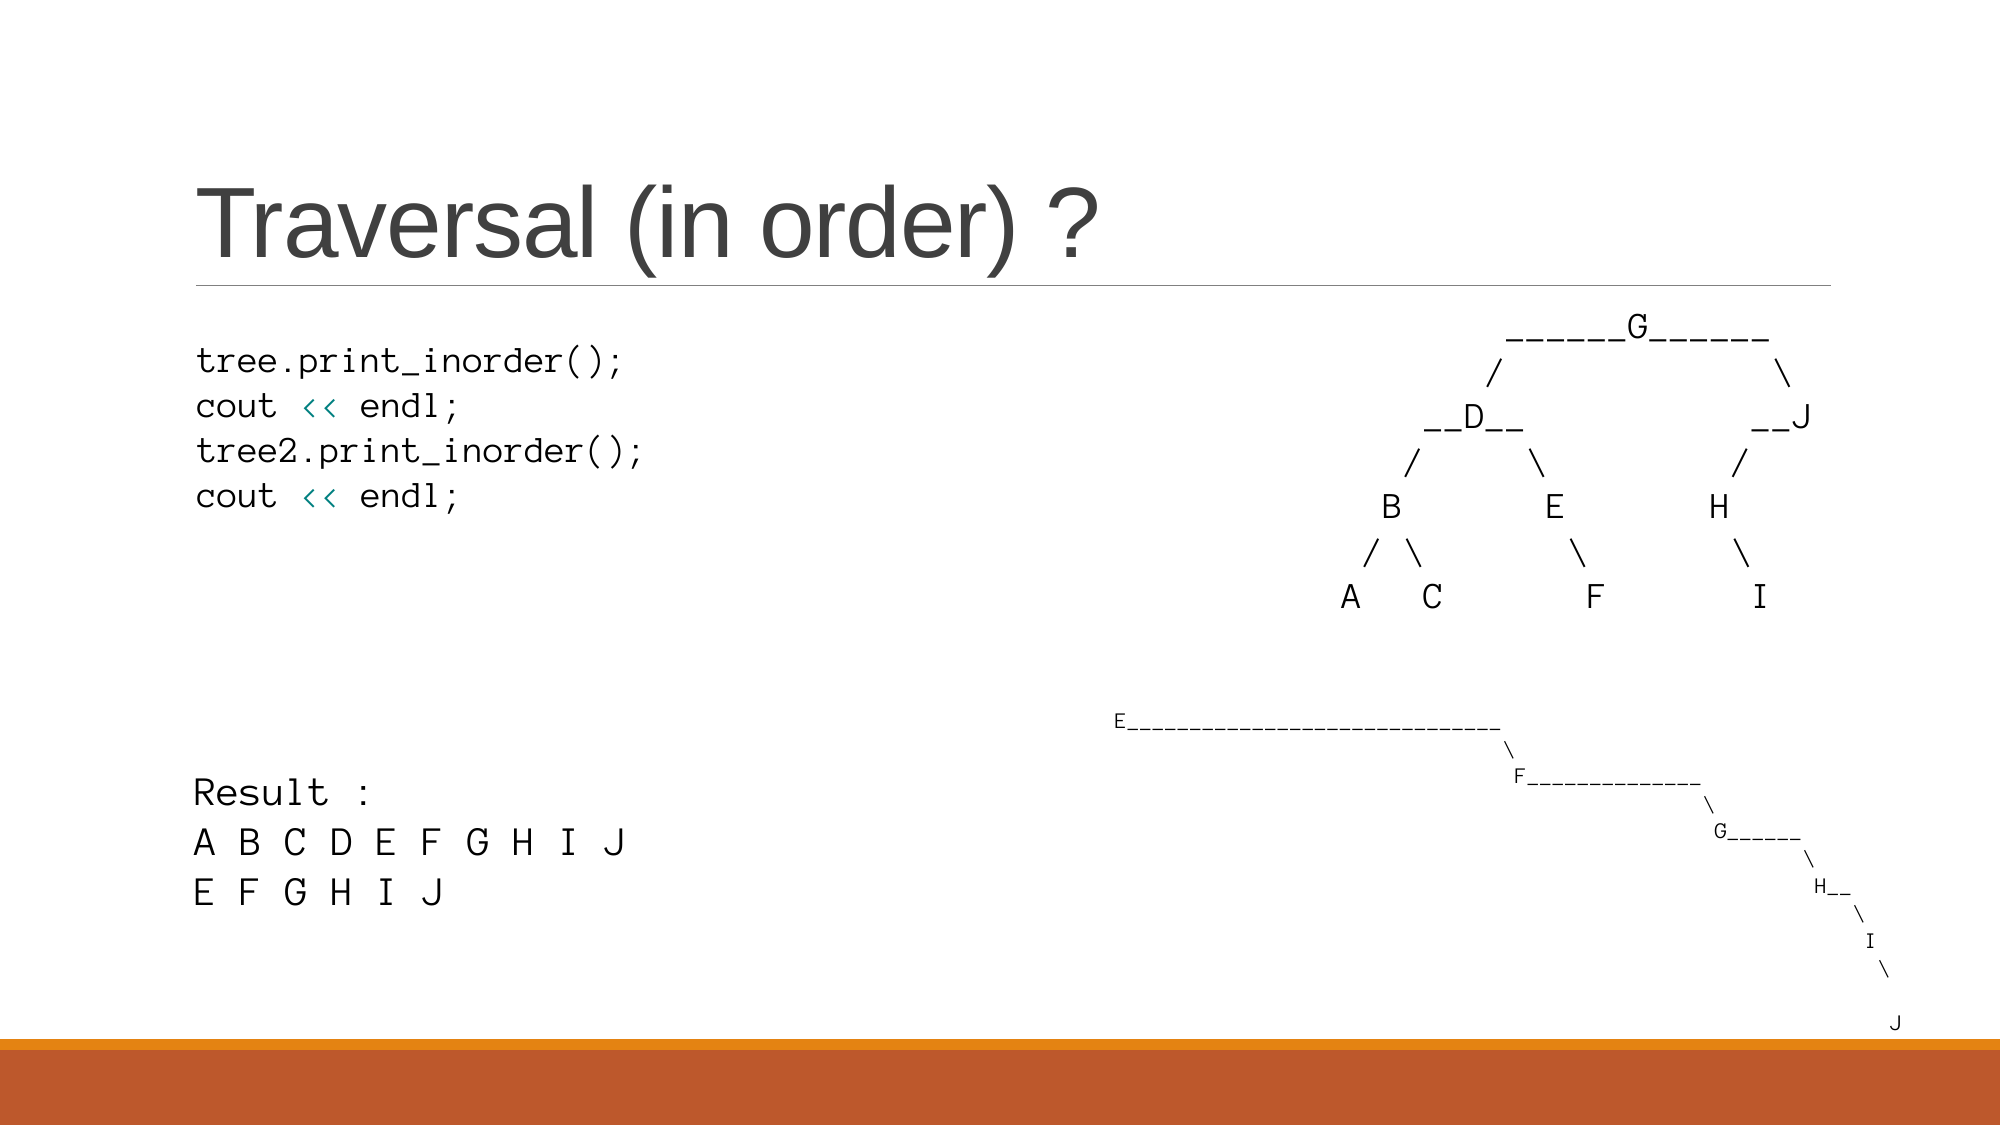

# Traversal (in order) ?

          ______G______
         /             \
      __D__           __J
     /     \         /
    B       E       H
   / \       \       \
  A   C       F       I
    tree.print_inorder();
    cout << endl;
    tree2.print_inorder();
    cout << endl;

E______________________________
                               \
                                F______________
                                               \
                                                G______
                                                       \
                                                        H__
                                                           \
                                                            I
                                                             \
                                                              J
Result :
A B C D E F G H I J
E F G H I J